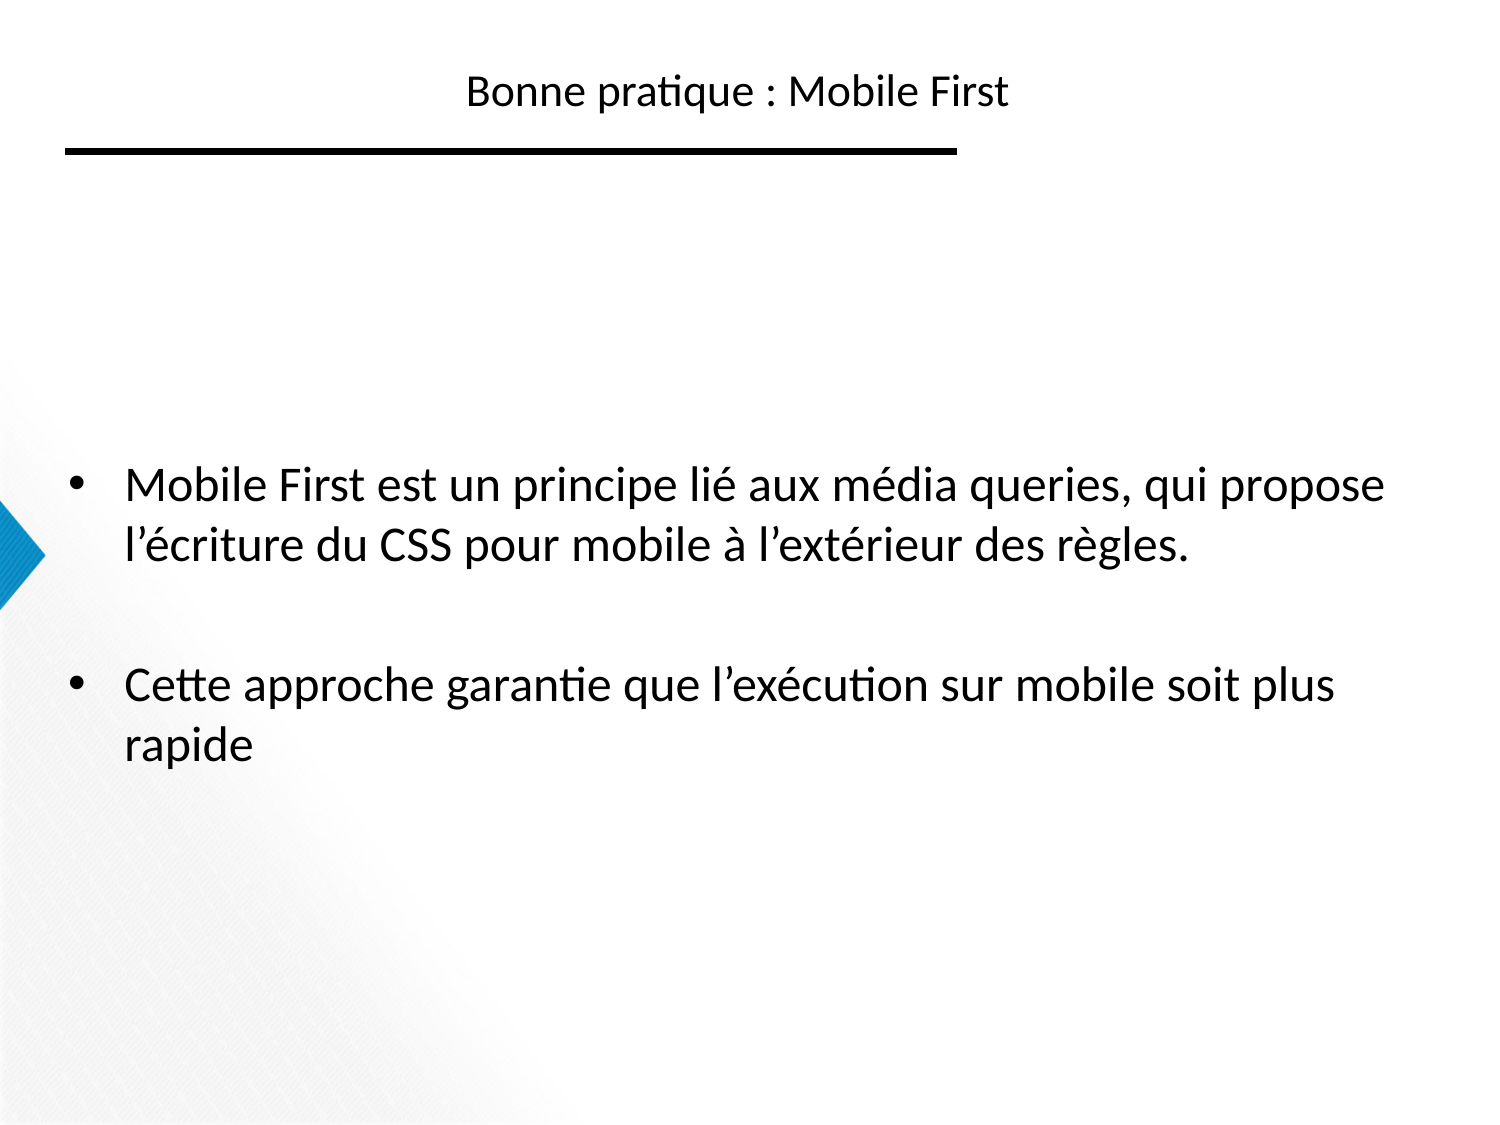

# Bonne pratique : Mobile First
Mobile First est un principe lié aux média queries, qui propose l’écriture du CSS pour mobile à l’extérieur des règles.

Cette approche garantie que l’exécution sur mobile soit plus rapide